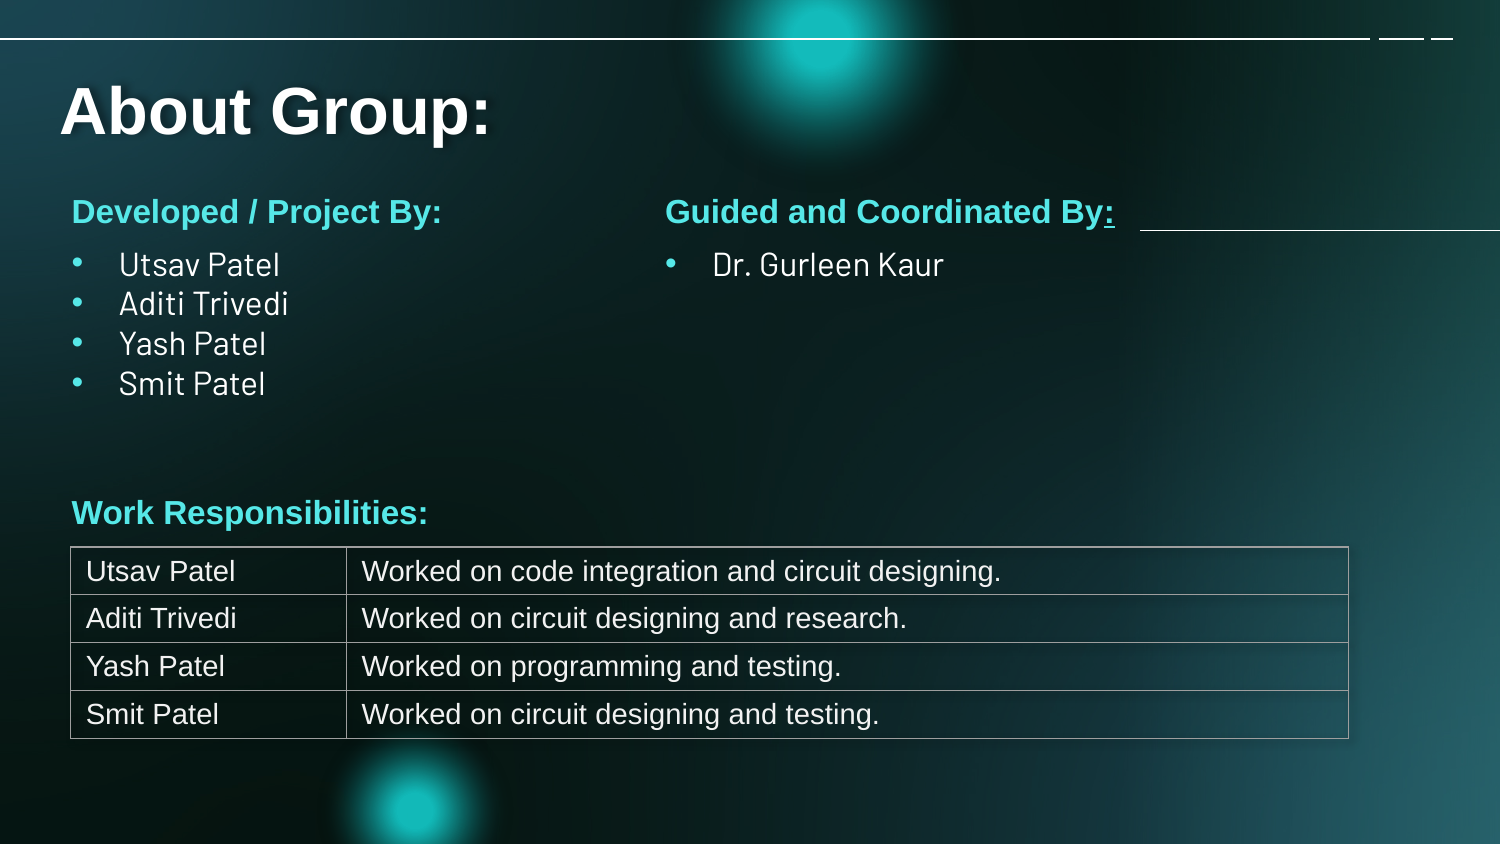

# About Group:
Developed / Project By:

Utsav Patel
Aditi Trivedi
Yash Patel
Smit Patel
Guided and Coordinated By:

Dr. Gurleen Kaur
Work Responsibilities:

| Utsav Patel | Worked on code integration and circuit designing. |
| --- | --- |
| Aditi Trivedi | Worked on circuit designing and research. |
| Yash Patel | Worked on programming and testing. |
| Smit Patel | Worked on circuit designing and testing. |